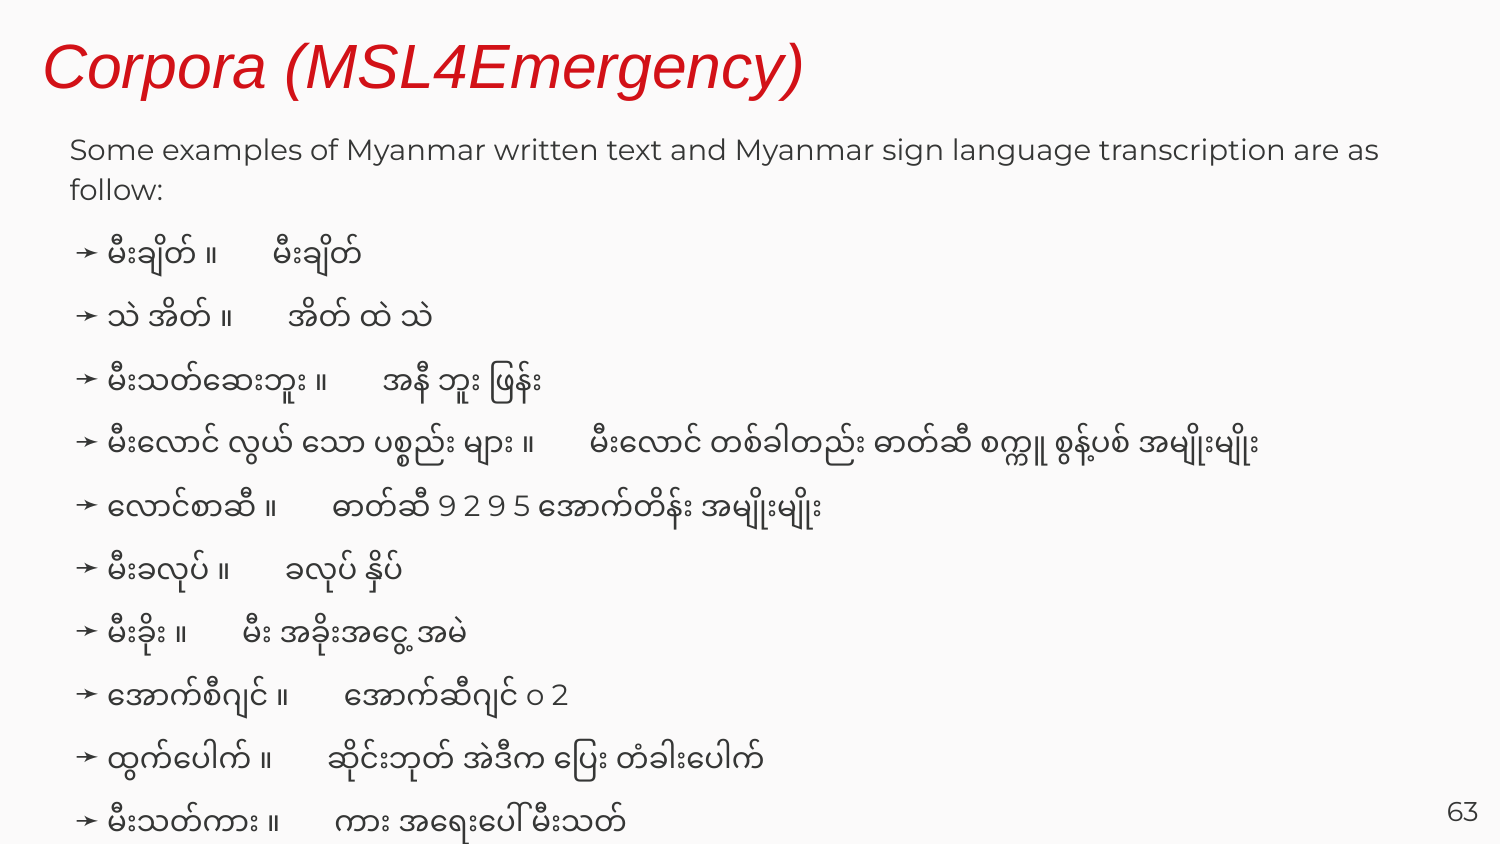

# Corpora (MSL4Emergency)
Some examples of Myanmar written text and Myanmar sign language transcription are as follow:
မီးချိတ် ။       မီးချိတ်
သဲ အိတ် ။       အိတ် ထဲ သဲ
မီးသတ်ဆေးဘူး ။       အနီ ဘူး ဖြန်း
မီးလောင် လွယ် သော ပစ္စည်း များ ။       မီးလောင် တစ်ခါတည်း ဓာတ်ဆီ စက္ကူ စွန့်ပစ် အမျိုးမျိုး
လောင်စာဆီ ။       ဓာတ်ဆီ 9 2 9 5 အောက်တိန်း အမျိုးမျိုး
မီးခလုပ် ။       ခလုပ် နှိပ်
မီးခိုး ။       မီး အခိုးအငွေ့ အမဲ
အောက်စီဂျင် ။       အောက်ဆီဂျင် o 2
ထွက်ပေါက် ။       ဆိုင်းဘုတ် အဲဒီက ပြေး တံခါးပေါက်
မီးသတ်ကား ။       ကား အရေးပေါ် မီးသတ်
63